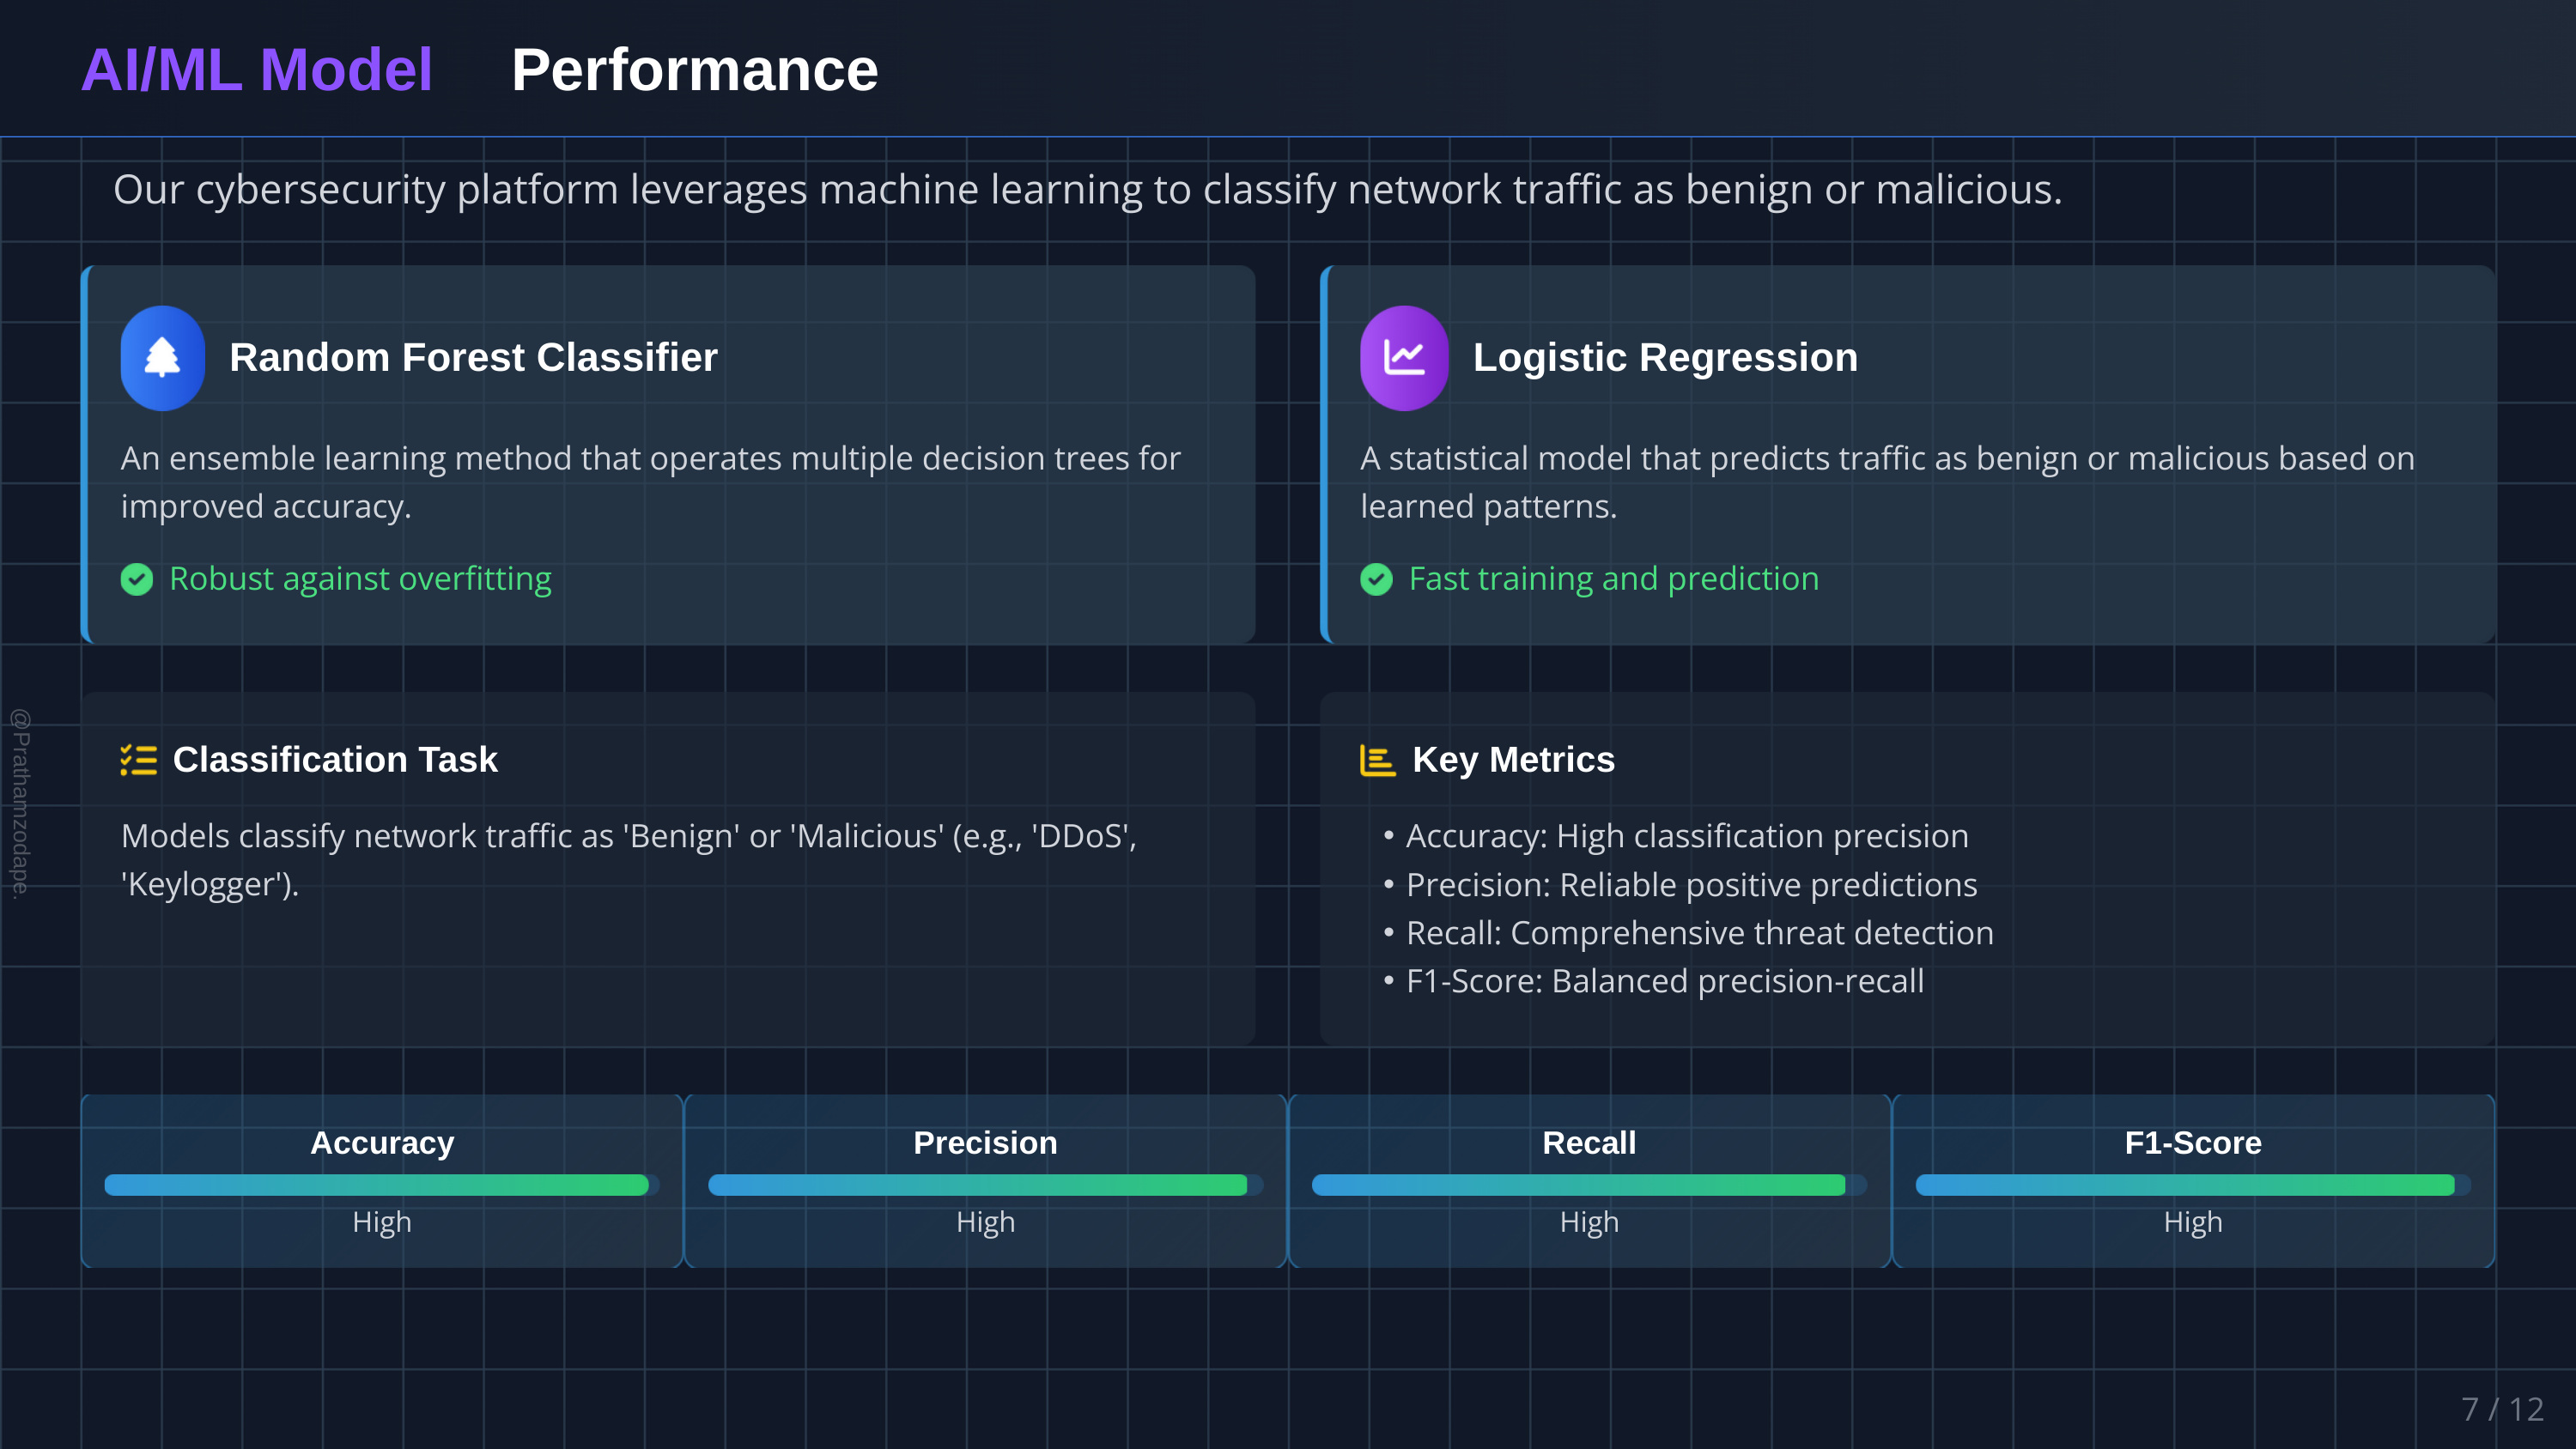

AI/ML Model
Performance
Our cybersecurity platform leverages machine learning to classify network traffic as benign or malicious.

Random Forest Classifier
Logistic Regression

An ensemble learning method that operates multiple decision trees for improved accuracy.
A statistical model that predicts traffic as benign or malicious based on learned patterns.
Robust against overfitting
Fast training and prediction

Classification Task
Key Metrics

@Prathamzodape.
Models classify network traffic as 'Benign' or 'Malicious' (e.g., 'DDoS', 'Keylogger').
Accuracy: High classification precision
Precision: Reliable positive predictions
Recall: Comprehensive threat detection
F1-Score: Balanced precision-recall

Accuracy
Precision
Recall
F1-Score

High
High
High
High
7 / 12